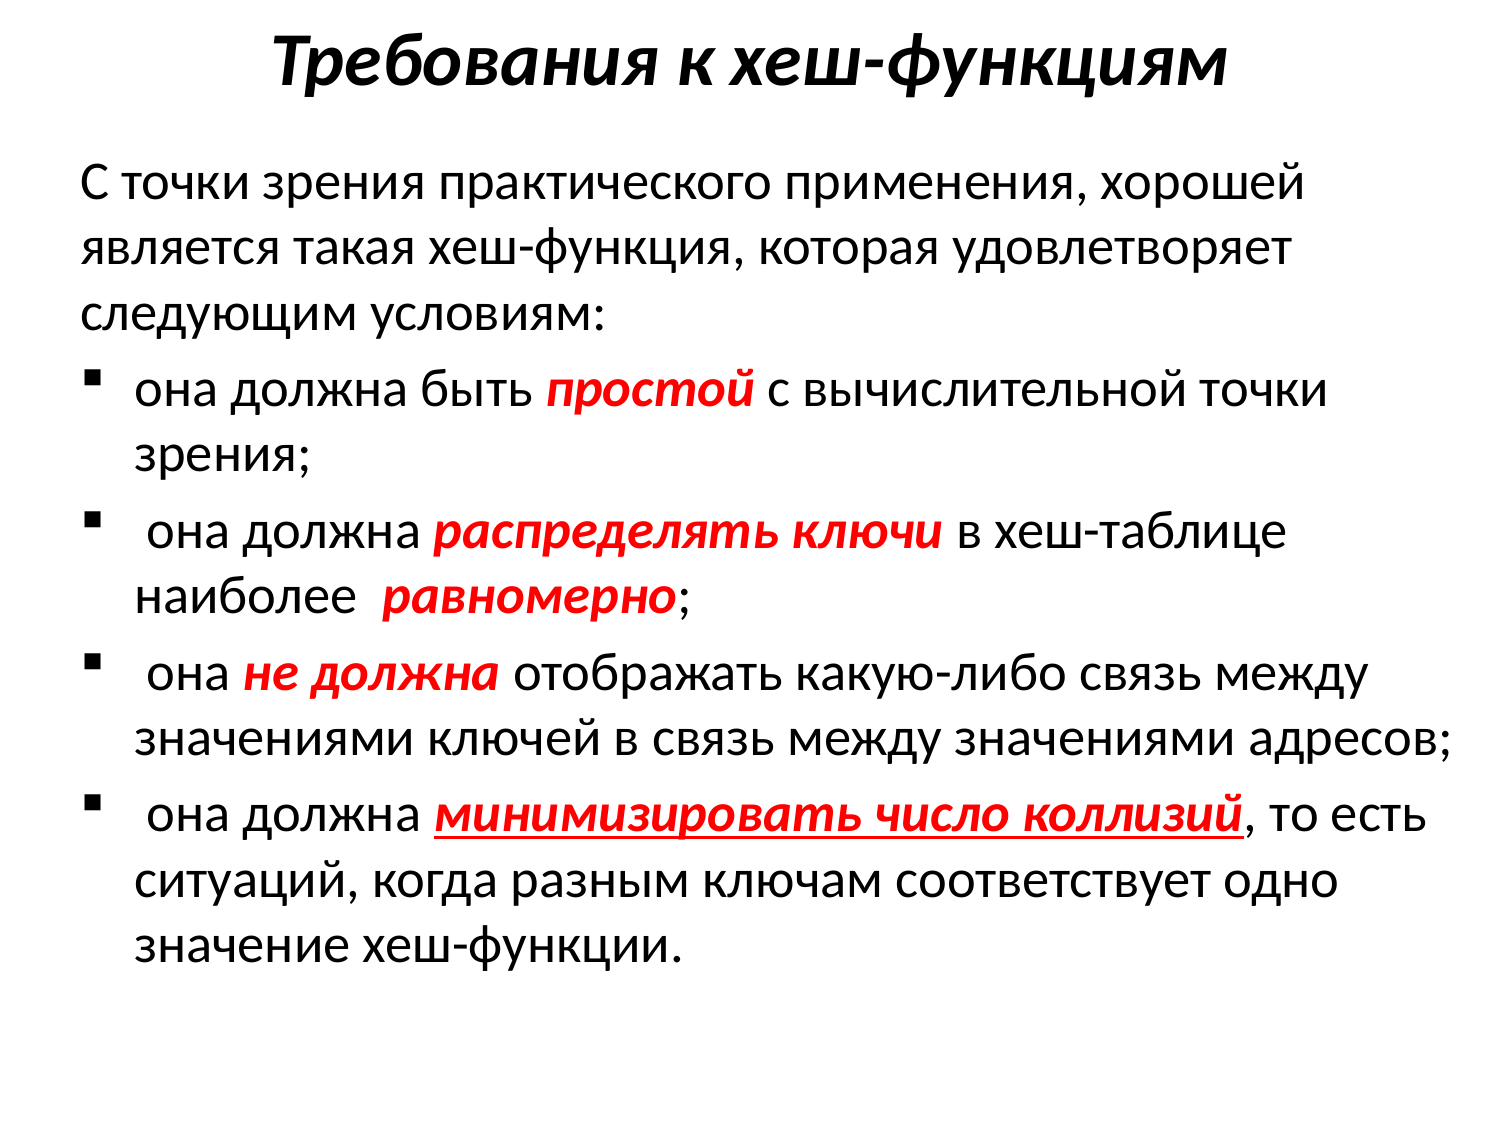

# Требования к хеш-функциям
С точки зрения практического применения, хорошей является такая хеш-функция, которая удовлетворяет следующим условиям:
она должна быть простой с вычислительной точки зрения;
 она должна распределять ключи в хеш-таблице наиболее  равномерно;
 она не должна отображать какую-либо связь между значениями ключей в связь между значениями адресов;
 она должна минимизировать число коллизий, то есть ситуаций, когда разным ключам соответствует одно значение хеш-функции.